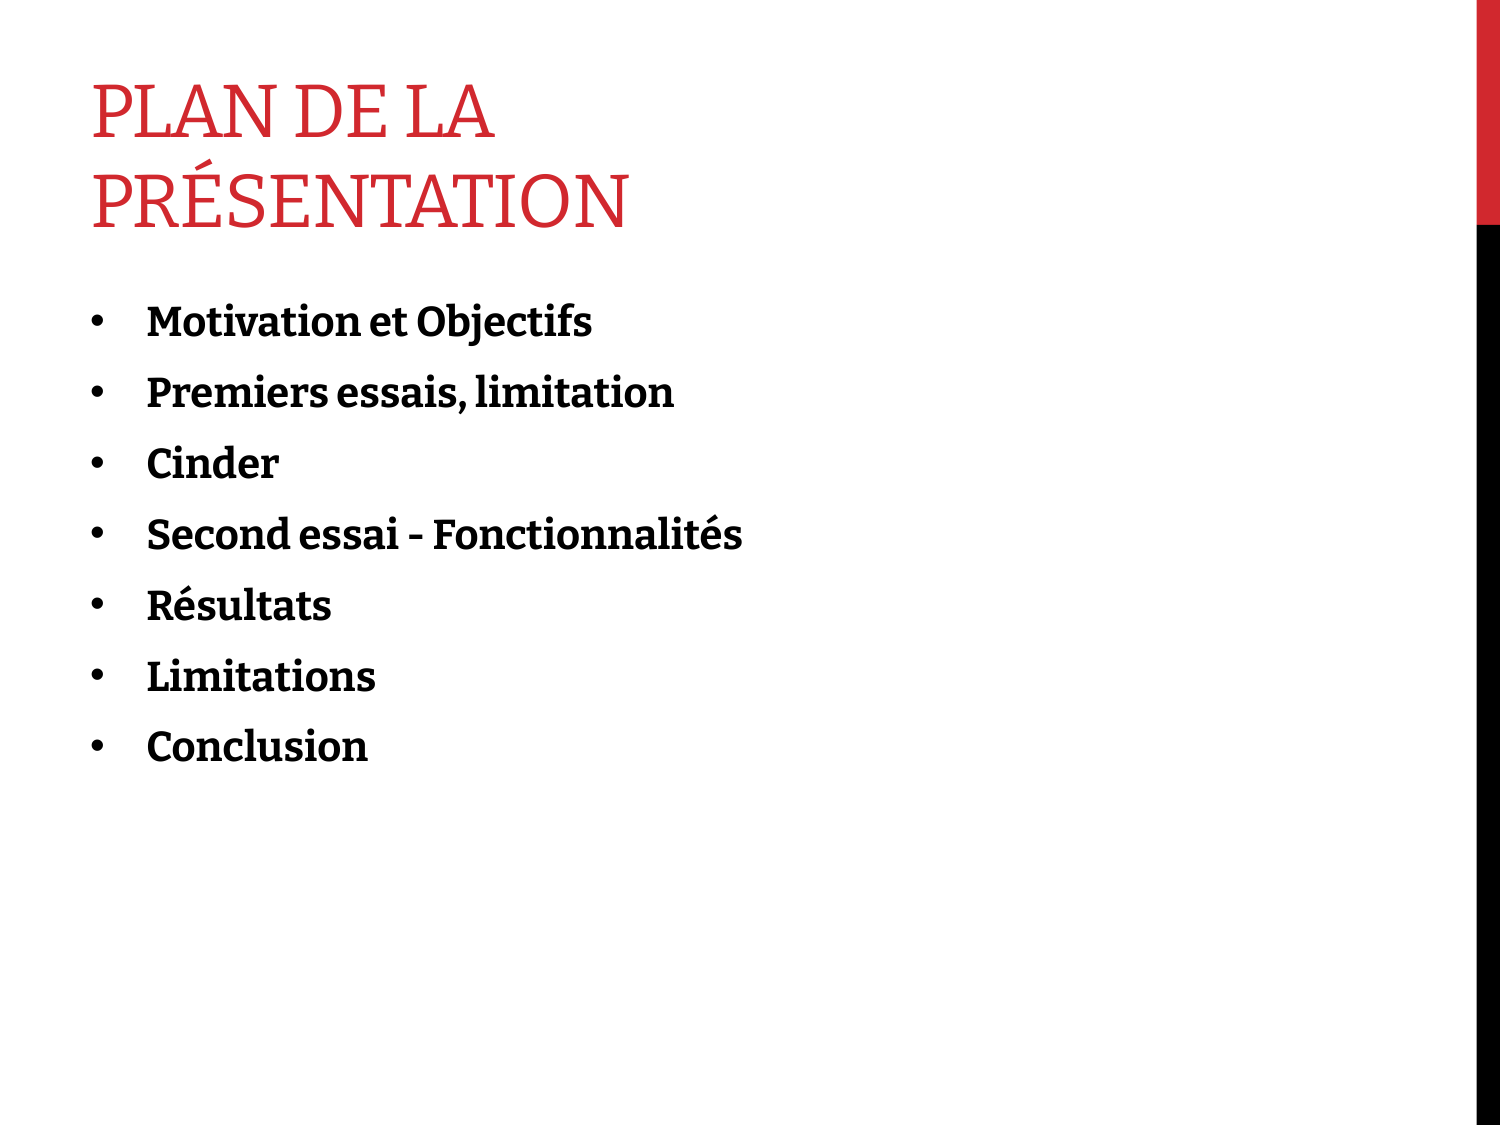

# Plan de la présentation
Motivation et Objectifs
Premiers essais, limitation
Cinder
Second essai - Fonctionnalités
Résultats
Limitations
Conclusion